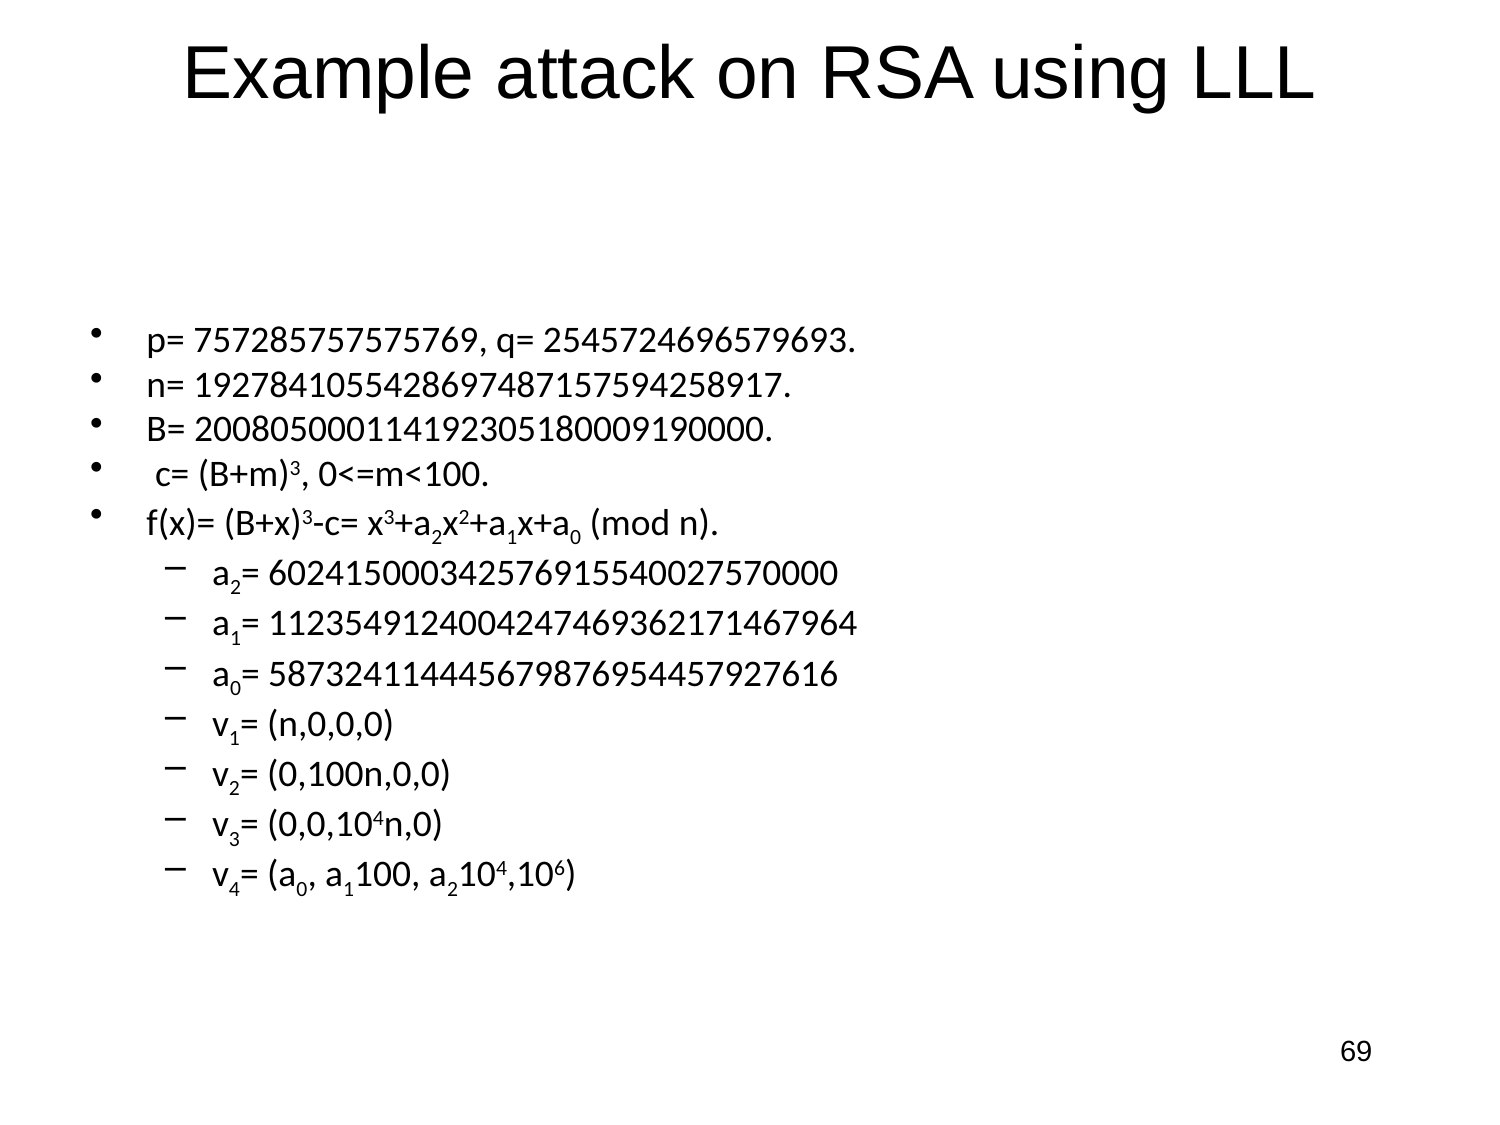

# Example attack on RSA using LLL
p= 757285757575769, q= 2545724696579693.
n= 1927841055428697487157594258917.
B= 200805000114192305180009190000.
 c= (B+m)3, 0<=m<100.
f(x)= (B+x)3-c= x3+a2x2+a1x+a0 (mod n).
a2= 602415000342576915540027570000
a1= 1123549124004247469362171467964
a0= 587324114445679876954457927616
v1= (n,0,0,0)
v2= (0,100n,0,0)
v3= (0,0,104n,0)
v4= (a0, a1100, a2104,106)

69